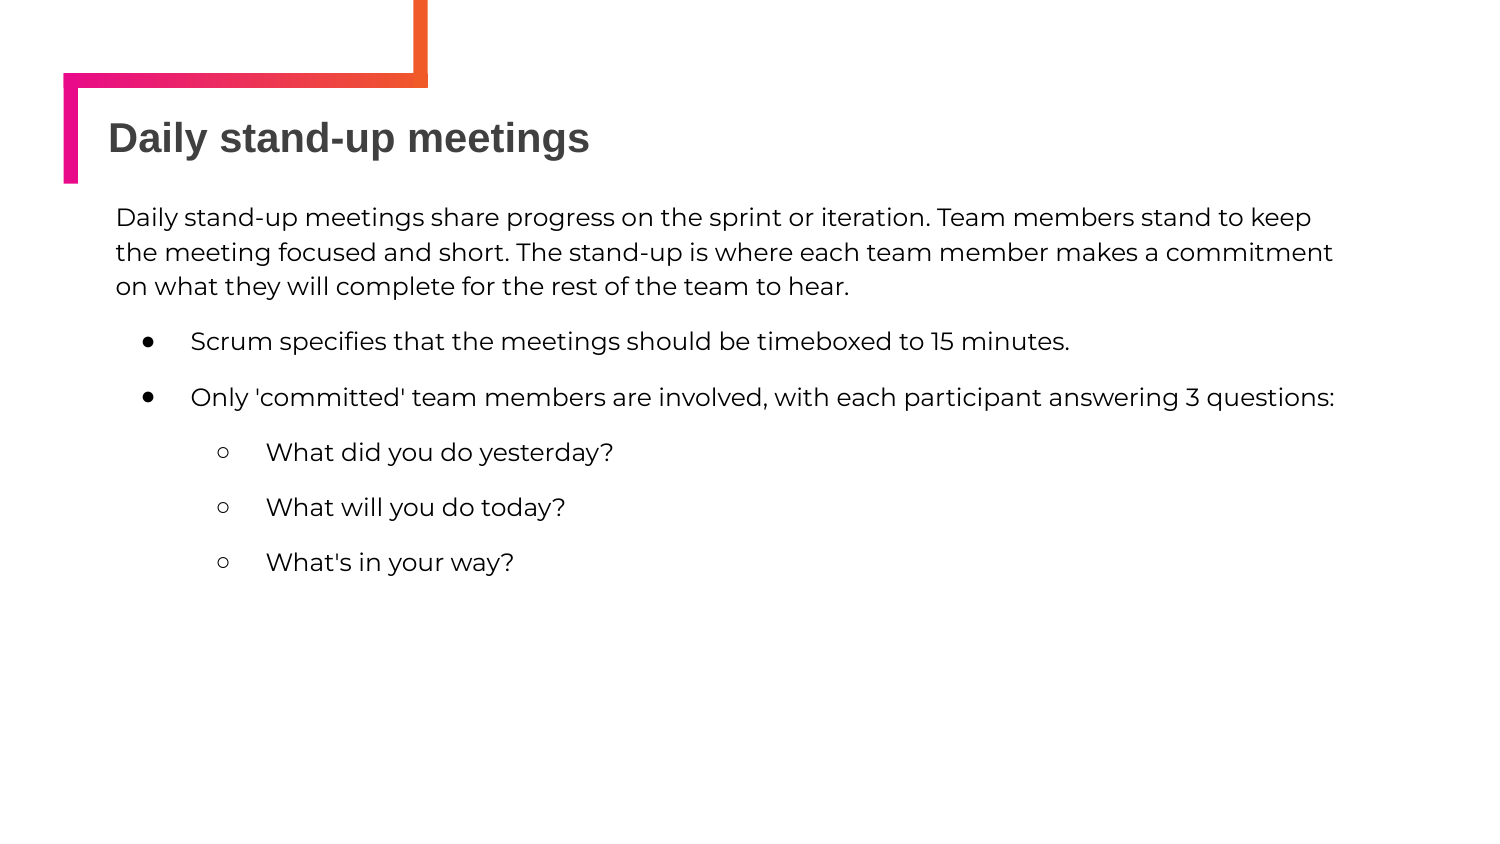

# Daily stand-up meetings
Daily stand-up meetings share progress on the sprint or iteration. Team members stand to keep the meeting focused and short. The stand-up is where each team member makes a commitment on what they will complete for the rest of the team to hear.
Scrum specifies that the meetings should be timeboxed to 15 minutes.
Only 'committed' team members are involved, with each participant answering 3 questions:
What did you do yesterday?
What will you do today?
What's in your way?